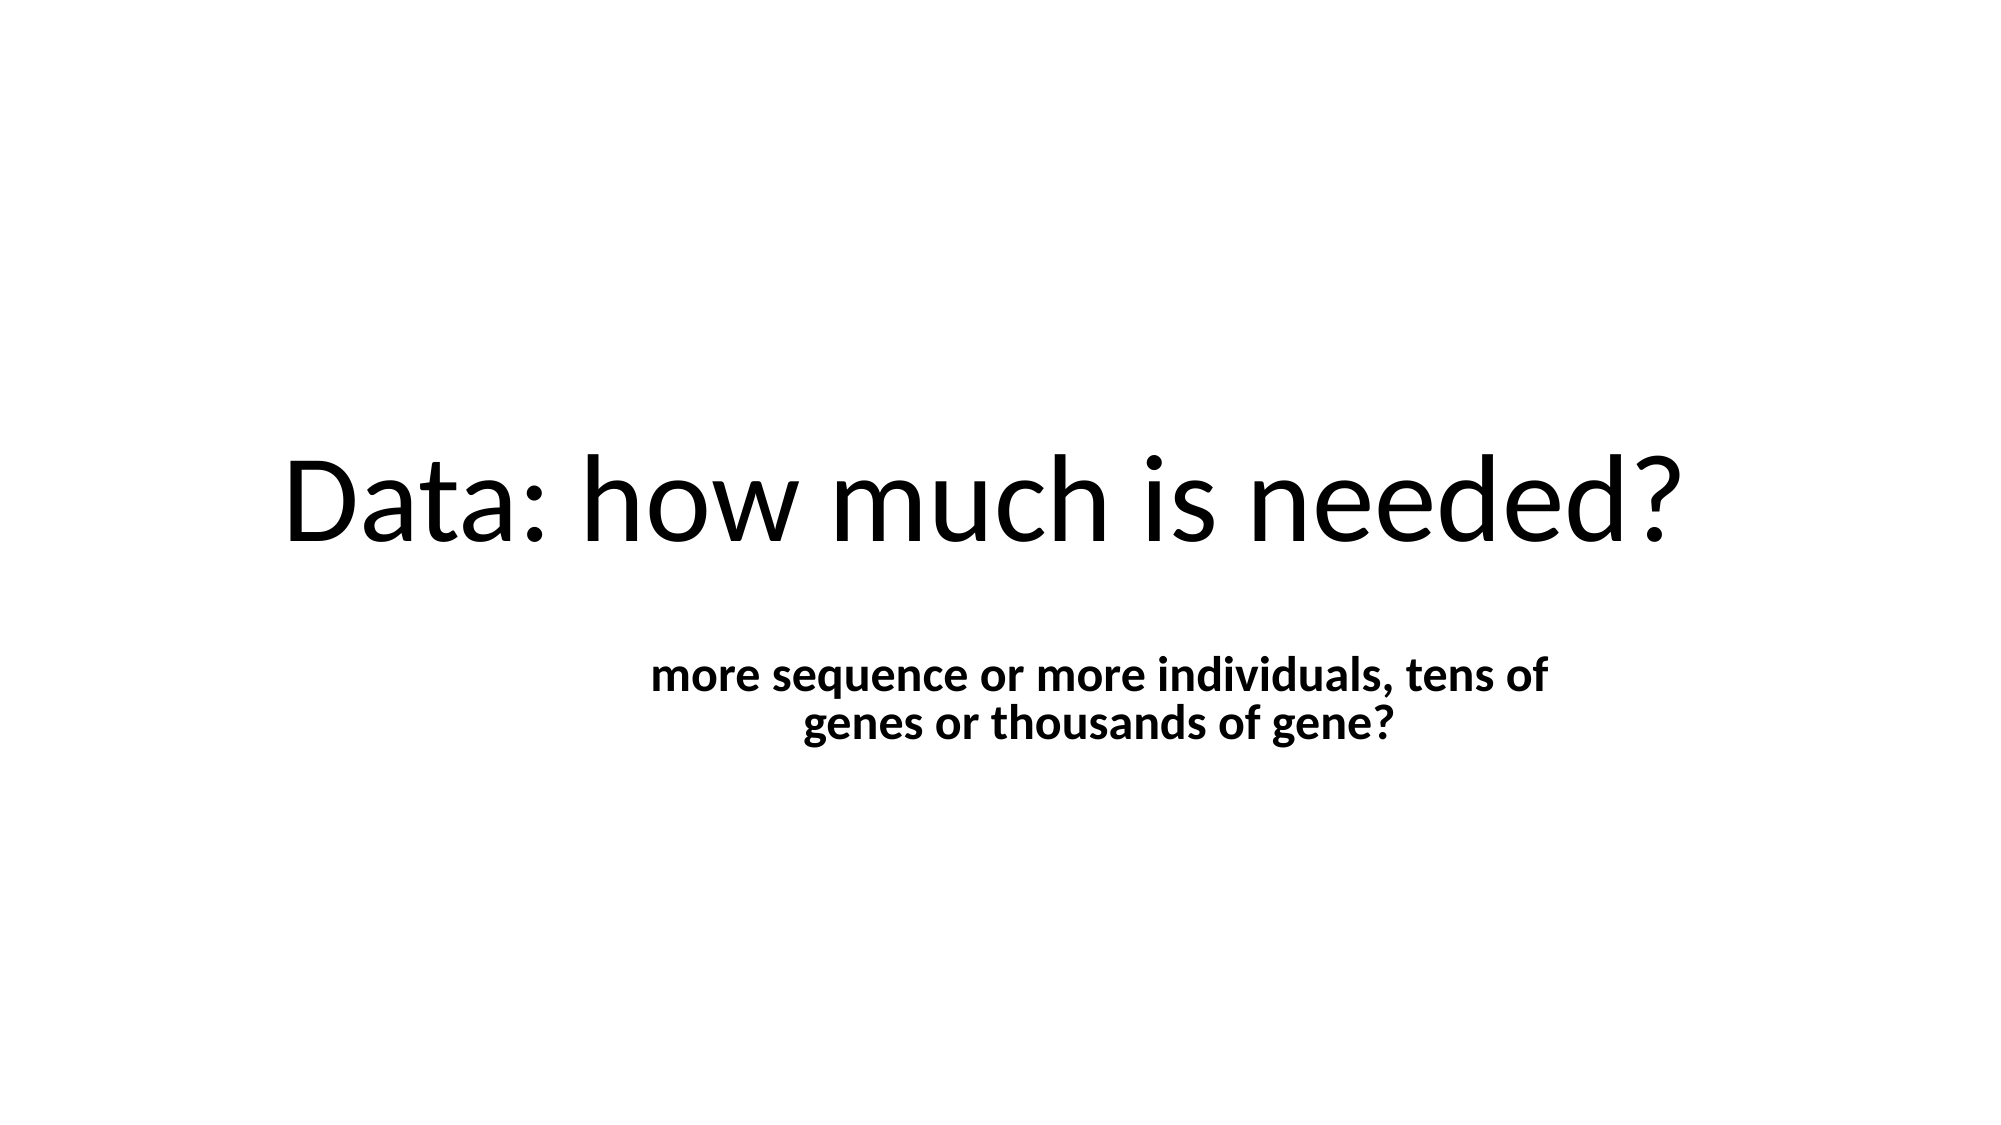

# Data: how much is needed?
more sequence or more individuals, tens of genes or thousands of gene?